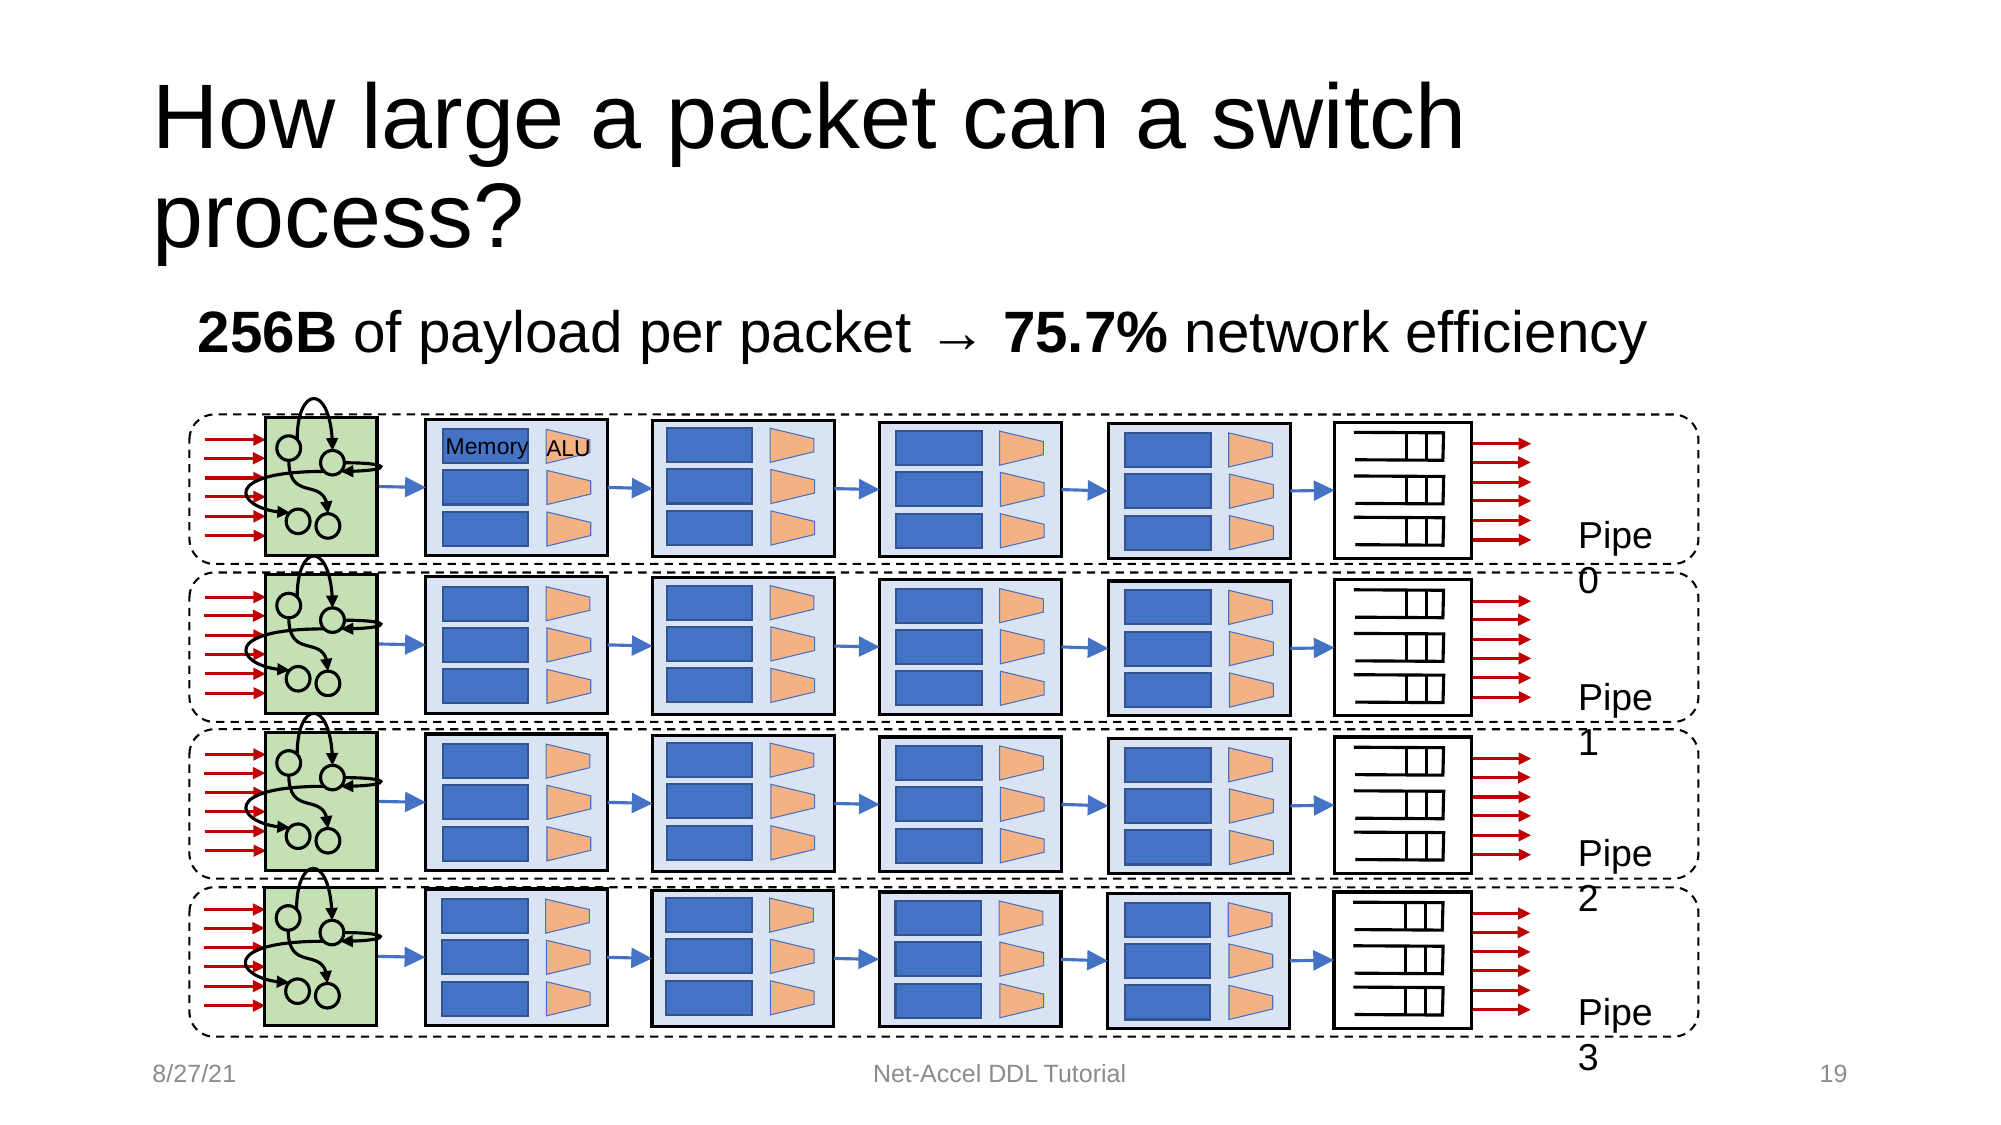

# How large a packet can a switch process?
256B of payload per packet → 75.7% network efficiency

Memory

ALU

Pipe 0

Pipe 1

Pipe 2

Pipe 3
8/27/21
Net-Accel DDL Tutorial
19